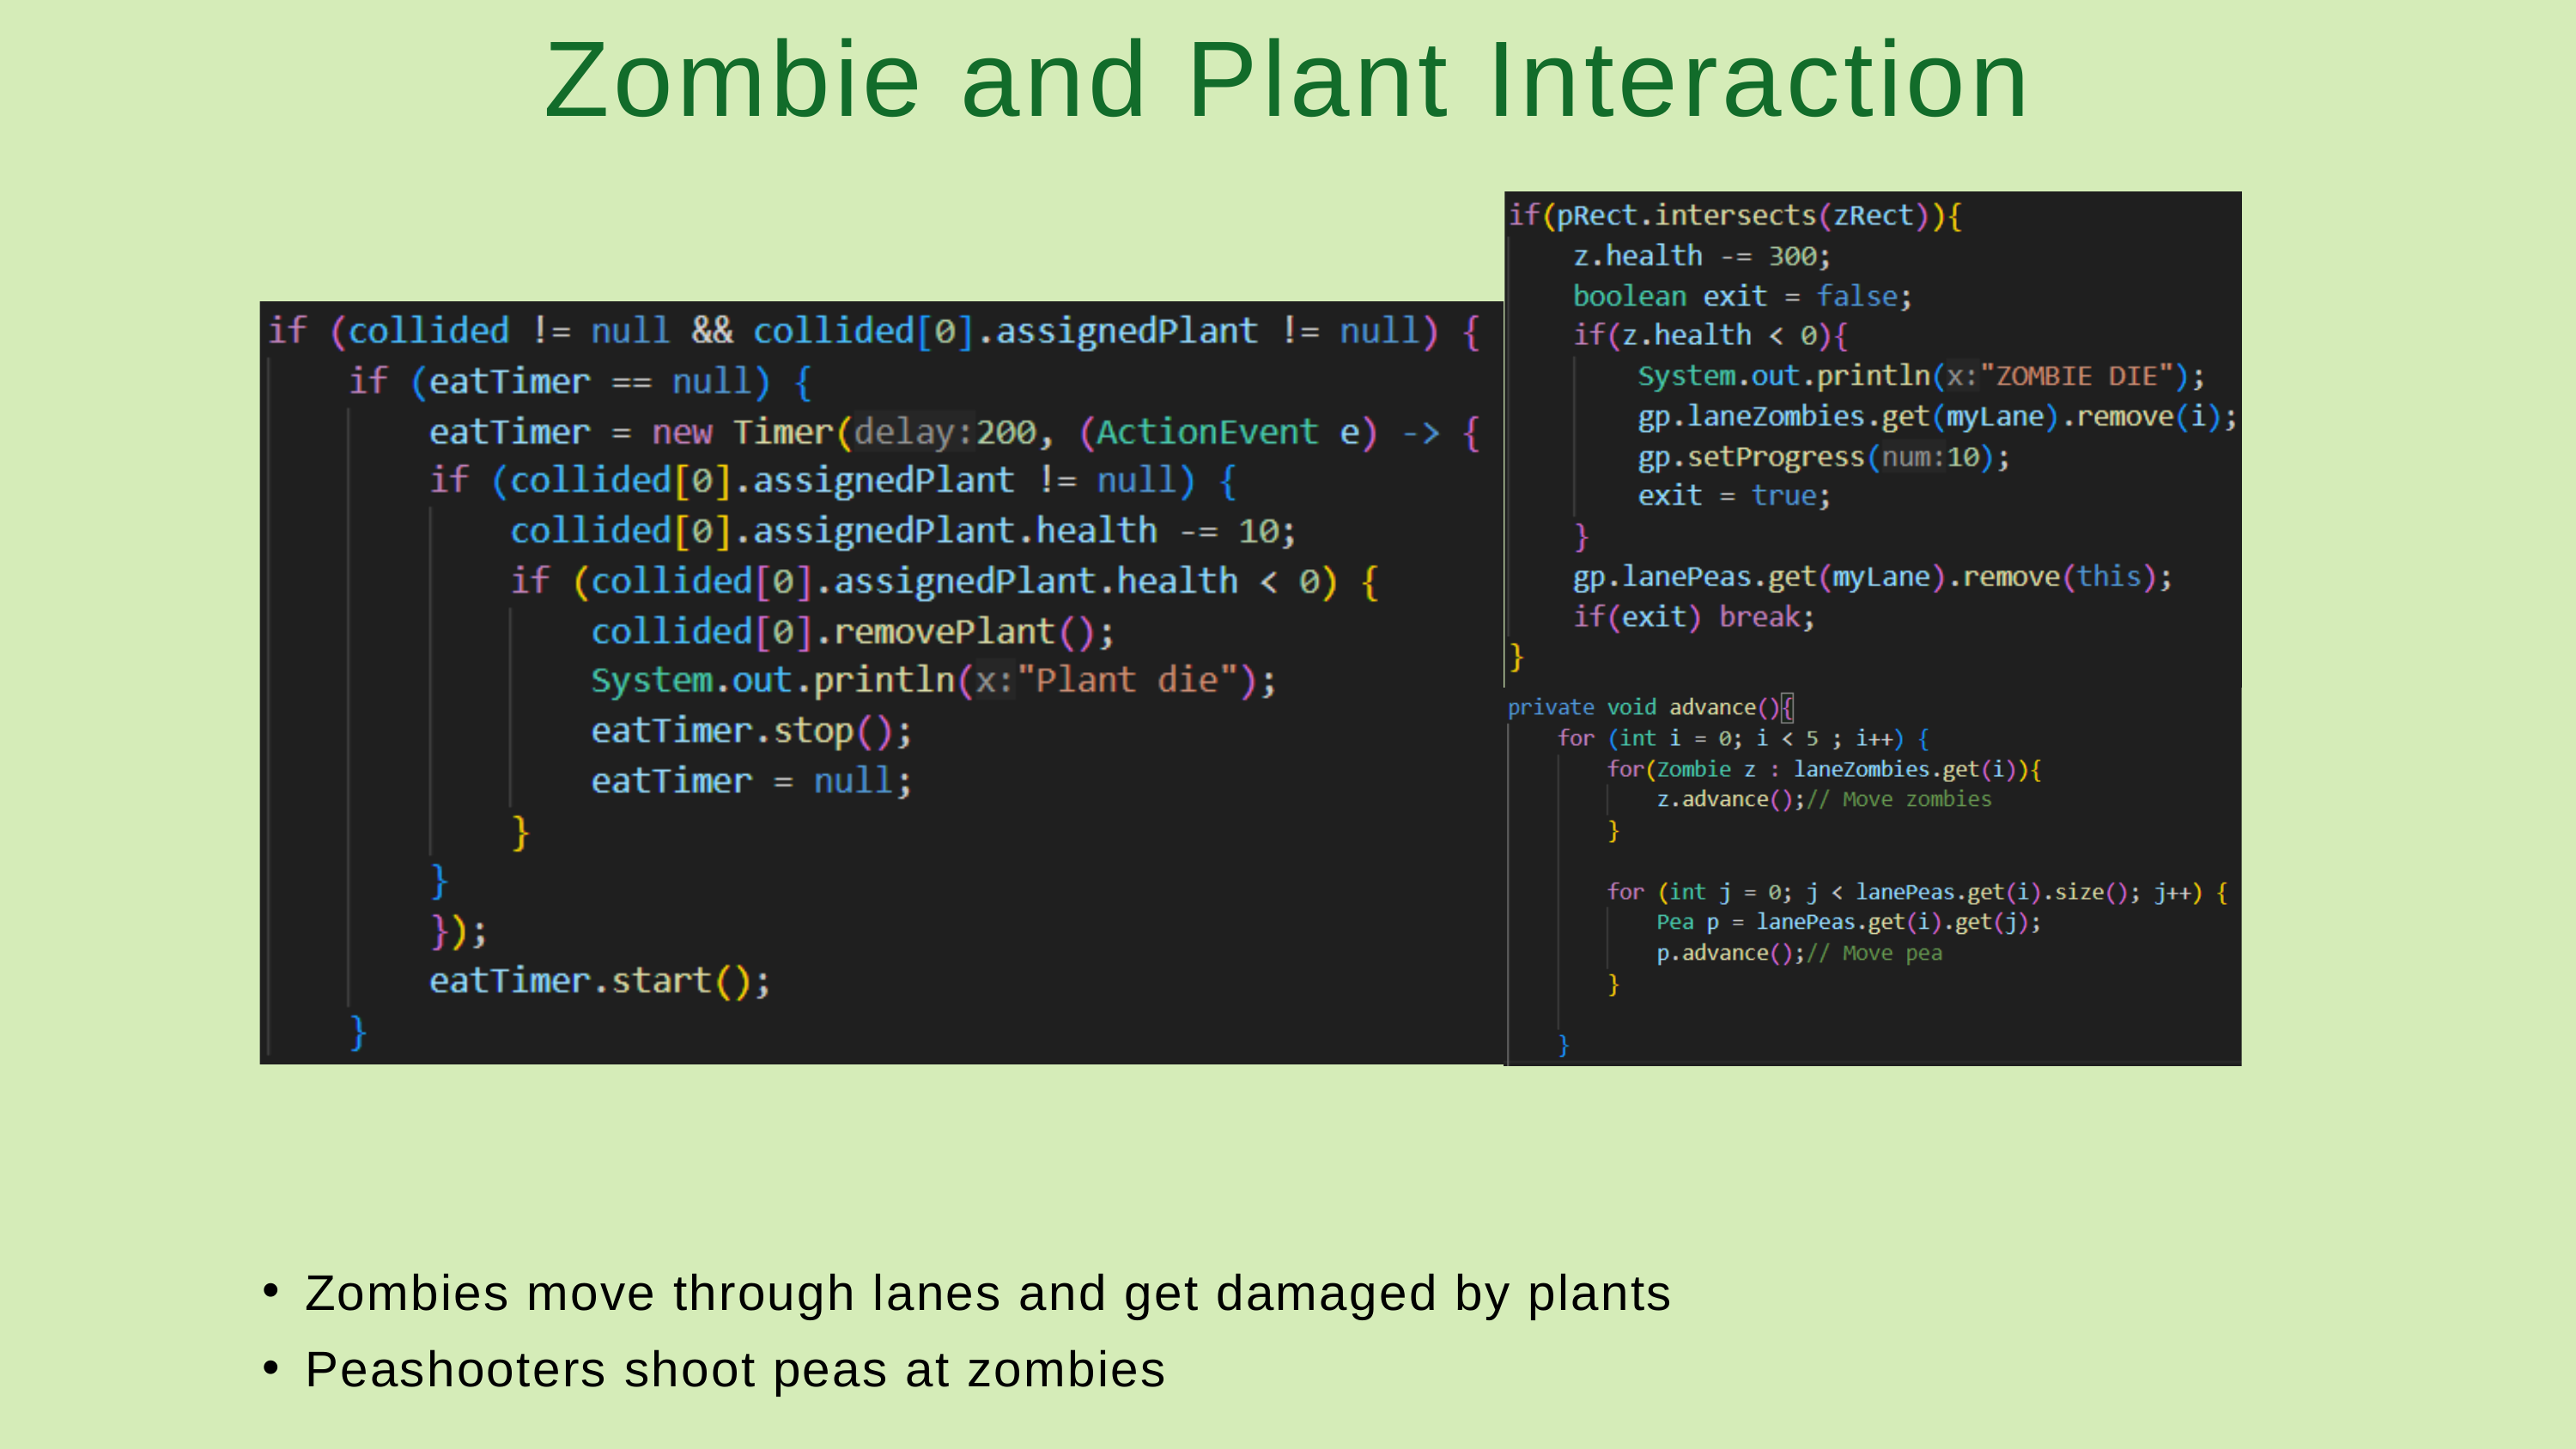

Zombie and Plant Interaction

Zombies move through lanes and get damaged by plants
Peashooters shoot peas at zombies